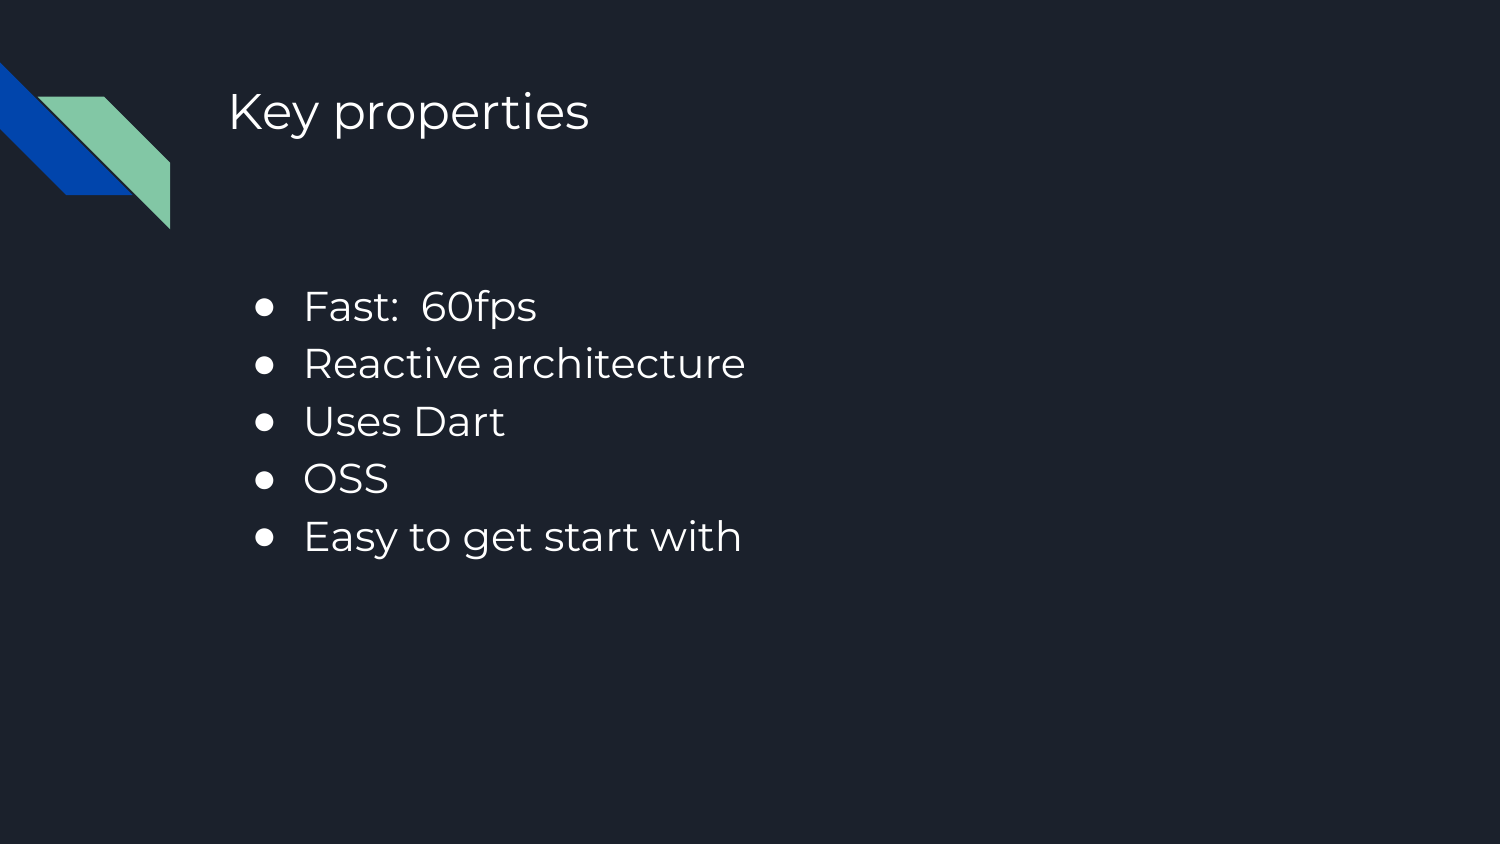

# Key properties
Fast:  60fps
Reactive architecture
Uses Dart
OSS
Easy to get start with